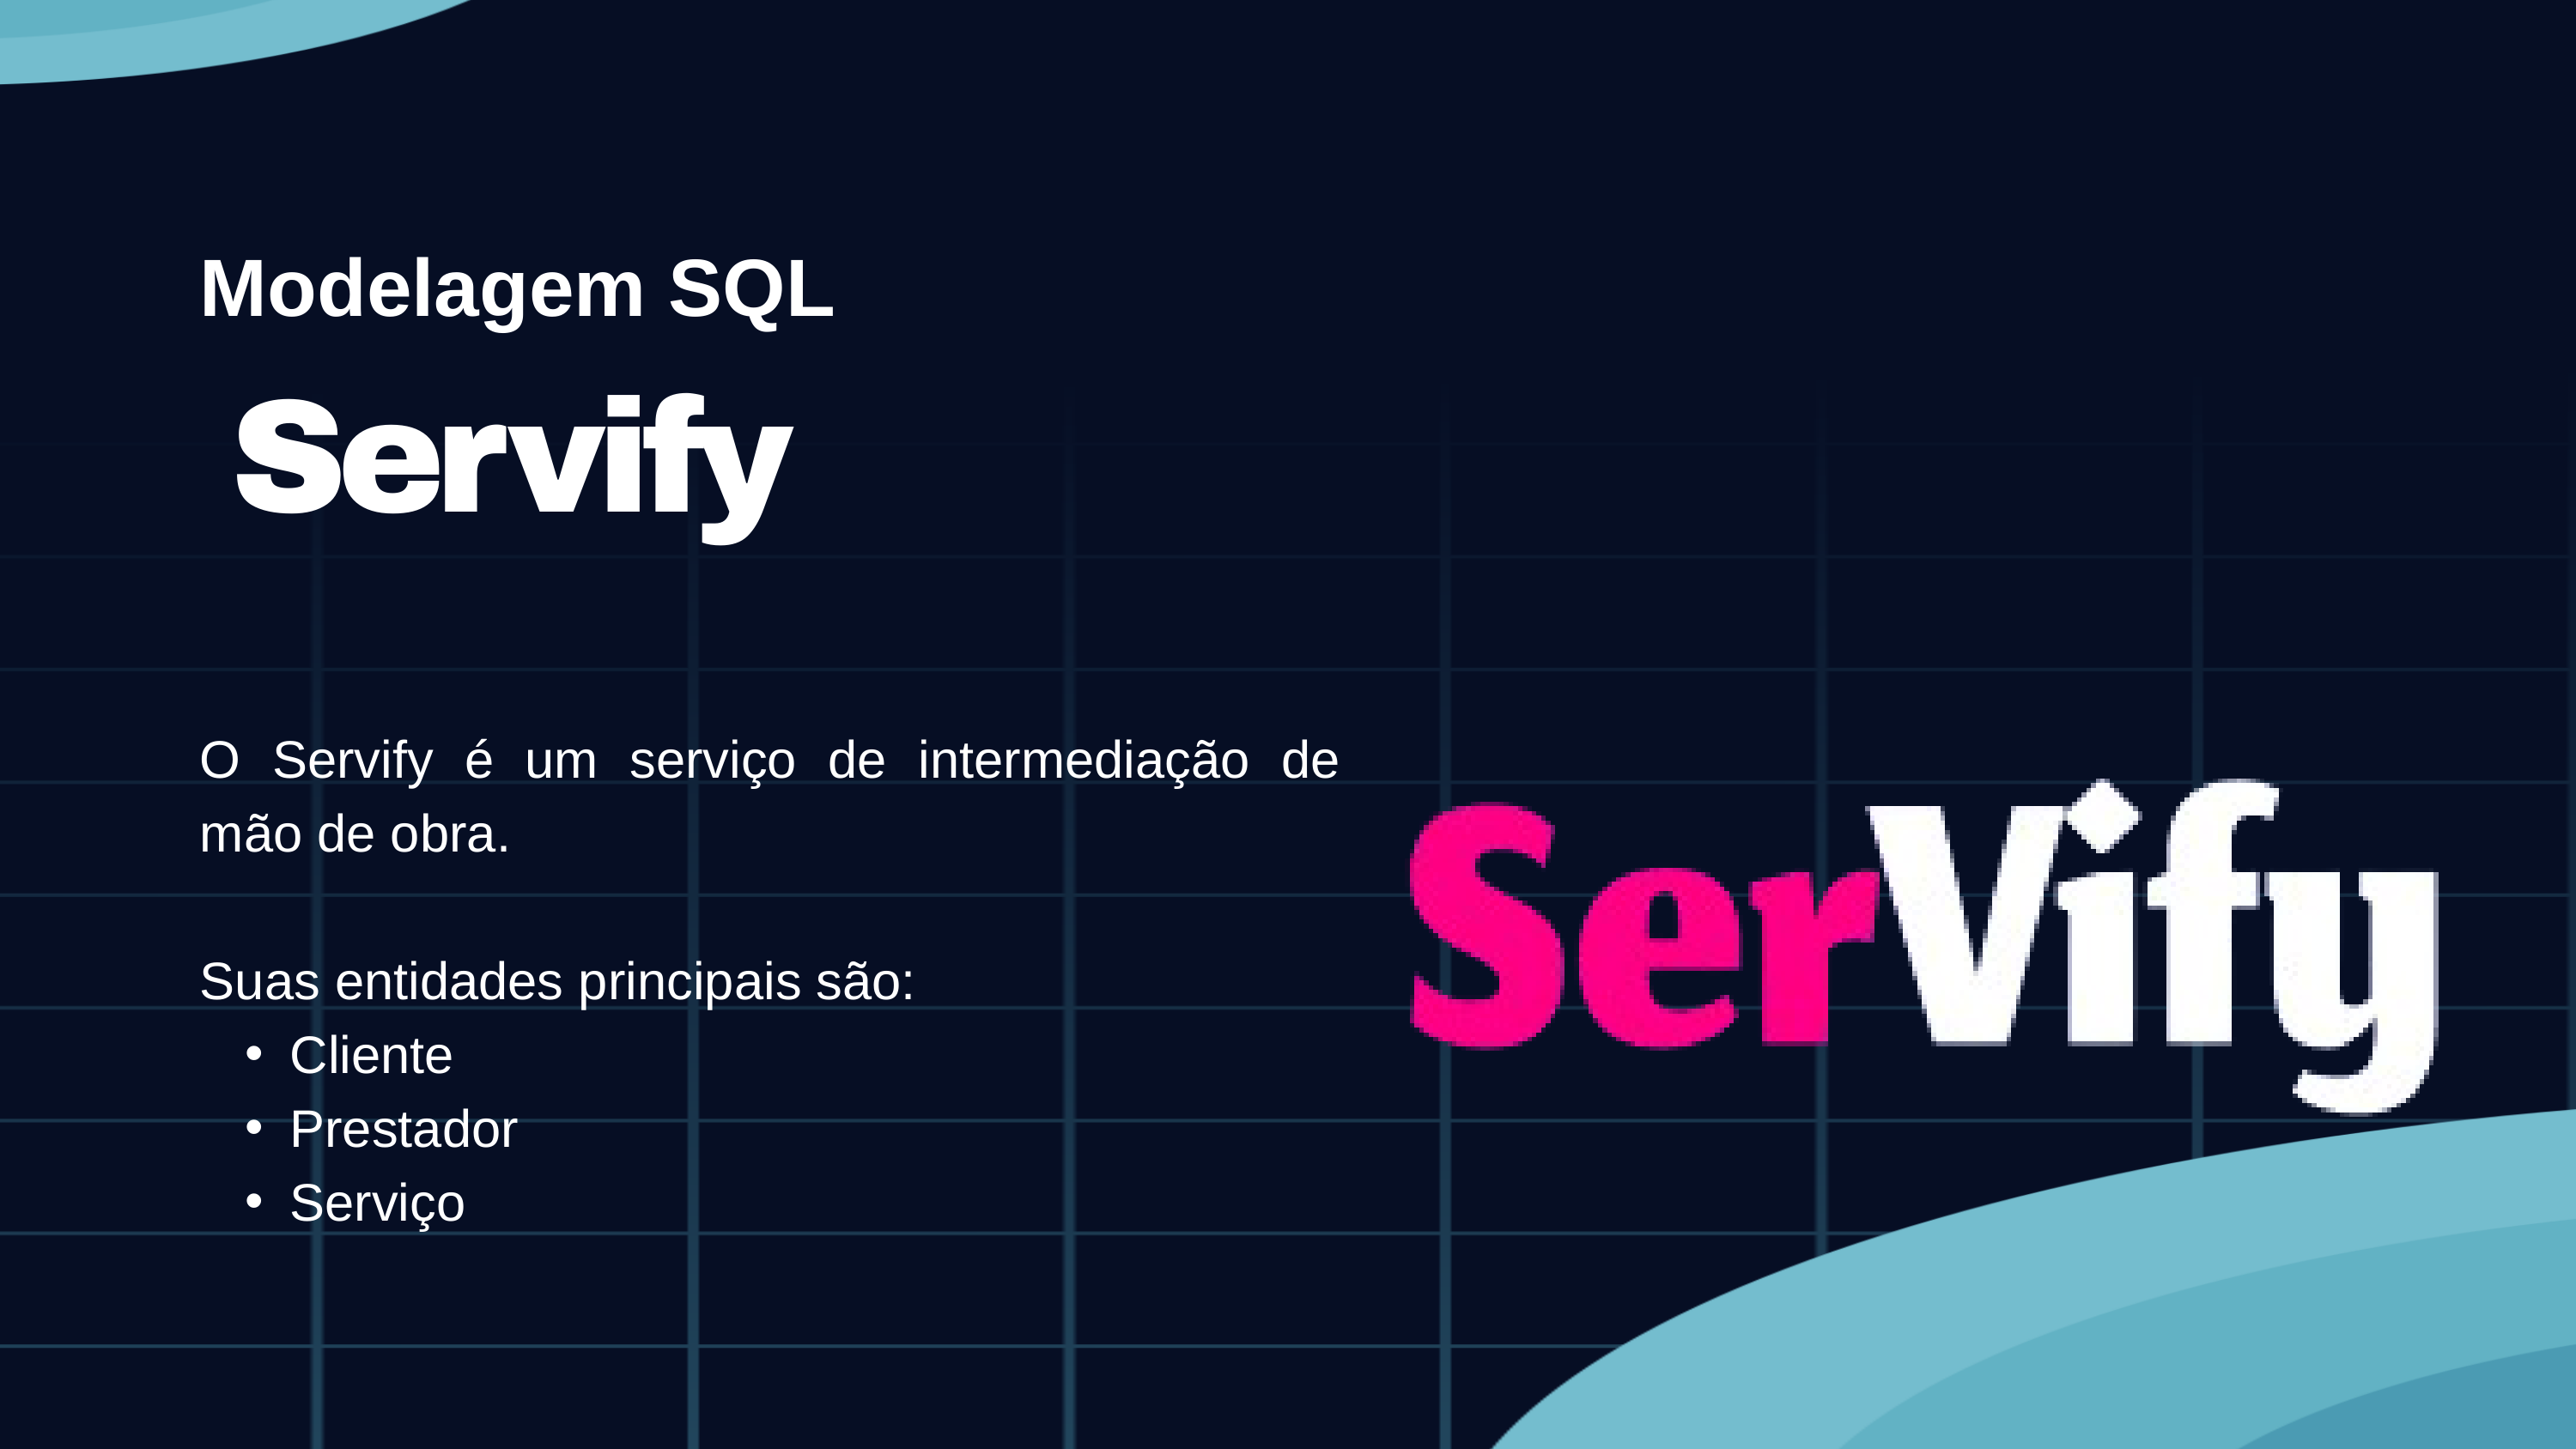

Modelagem SQL
Servify

O Servify é um serviço de intermediação de mão de obra.

Suas entidades principais são:
Cliente
Prestador
Serviço